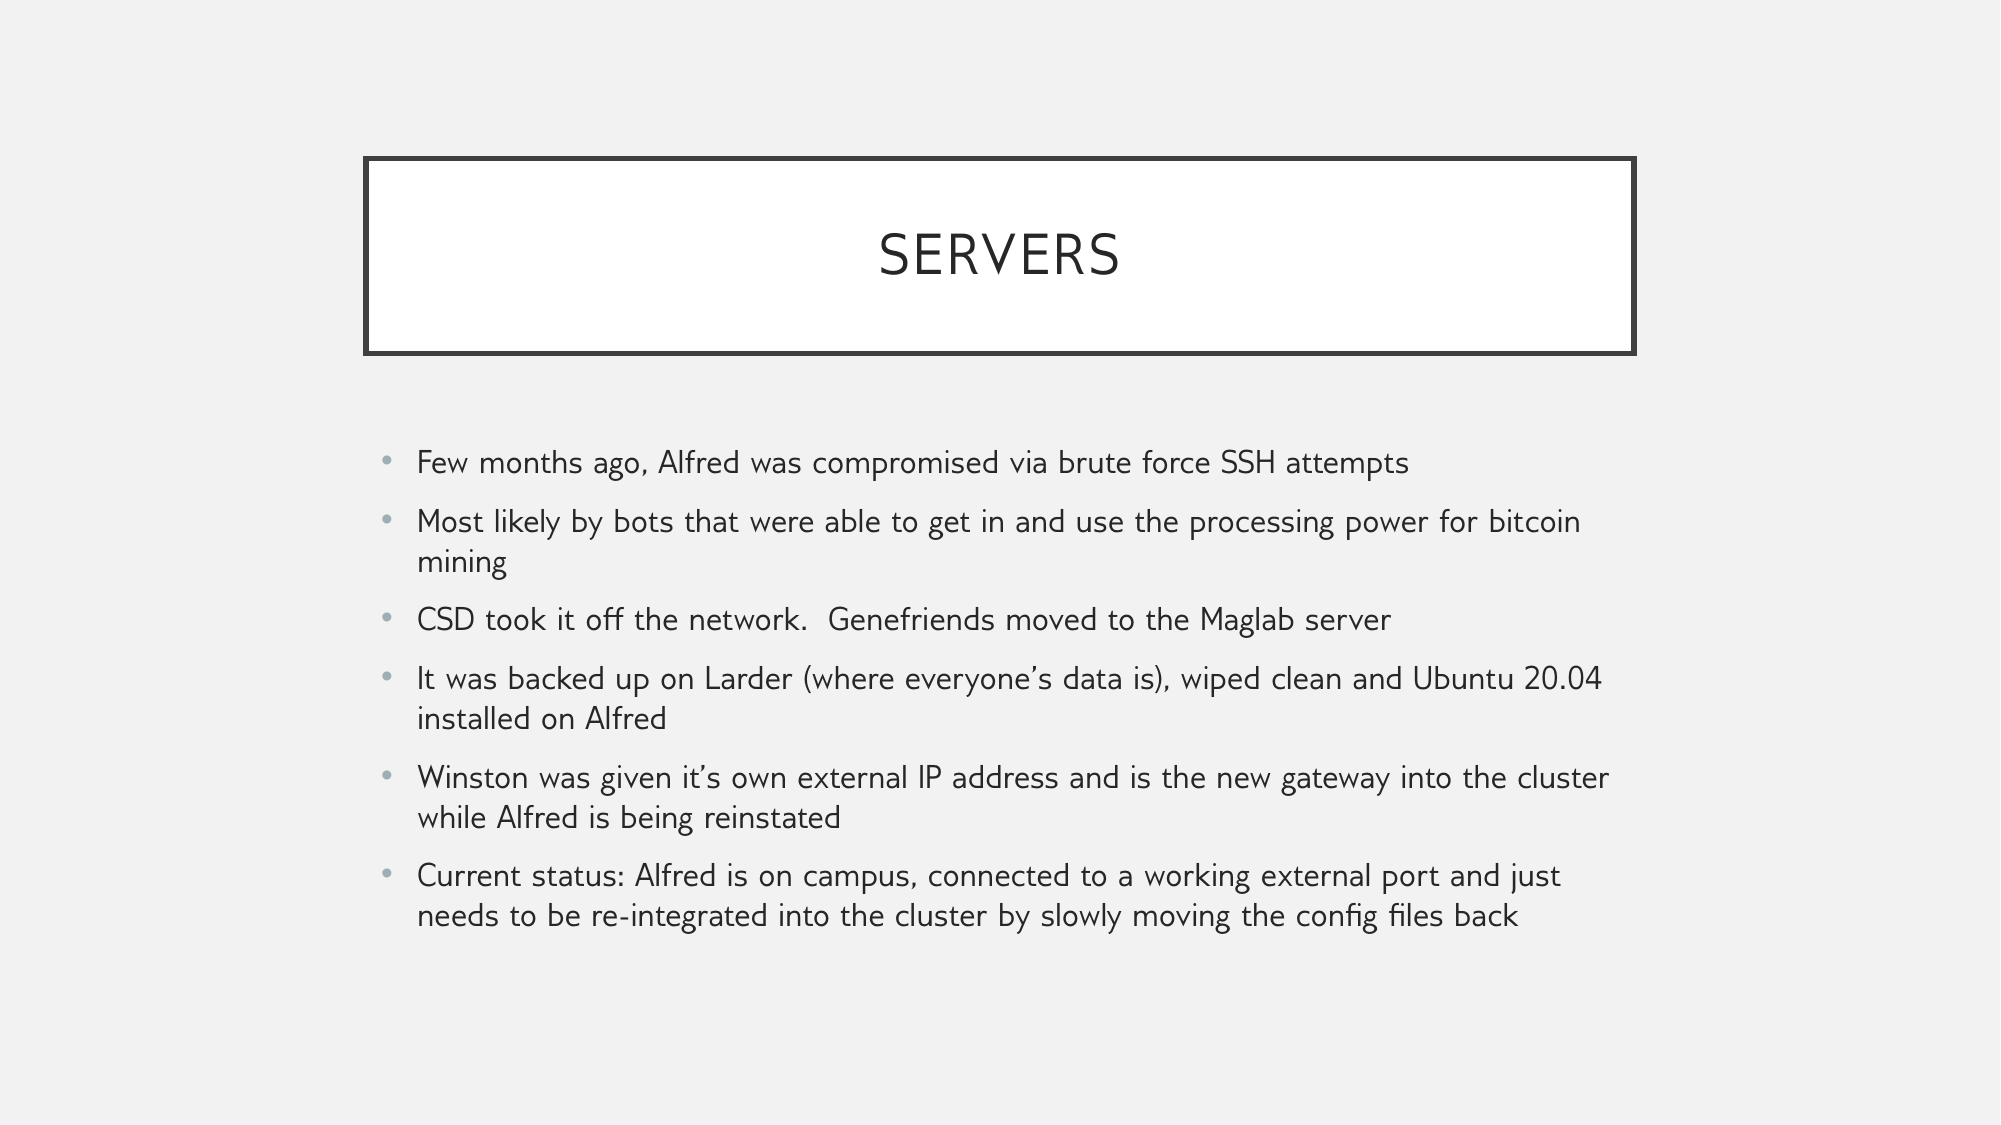

# servers
Few months ago, Alfred was compromised via brute force SSH attempts
Most likely by bots that were able to get in and use the processing power for bitcoin mining
CSD took it off the network.  Genefriends moved to the Maglab server
It was backed up on Larder (where everyone’s data is), wiped clean and Ubuntu 20.04 installed on Alfred
Winston was given it’s own external IP address and is the new gateway into the cluster while Alfred is being reinstated
Current status: Alfred is on campus, connected to a working external port and just needs to be re-integrated into the cluster by slowly moving the config files back